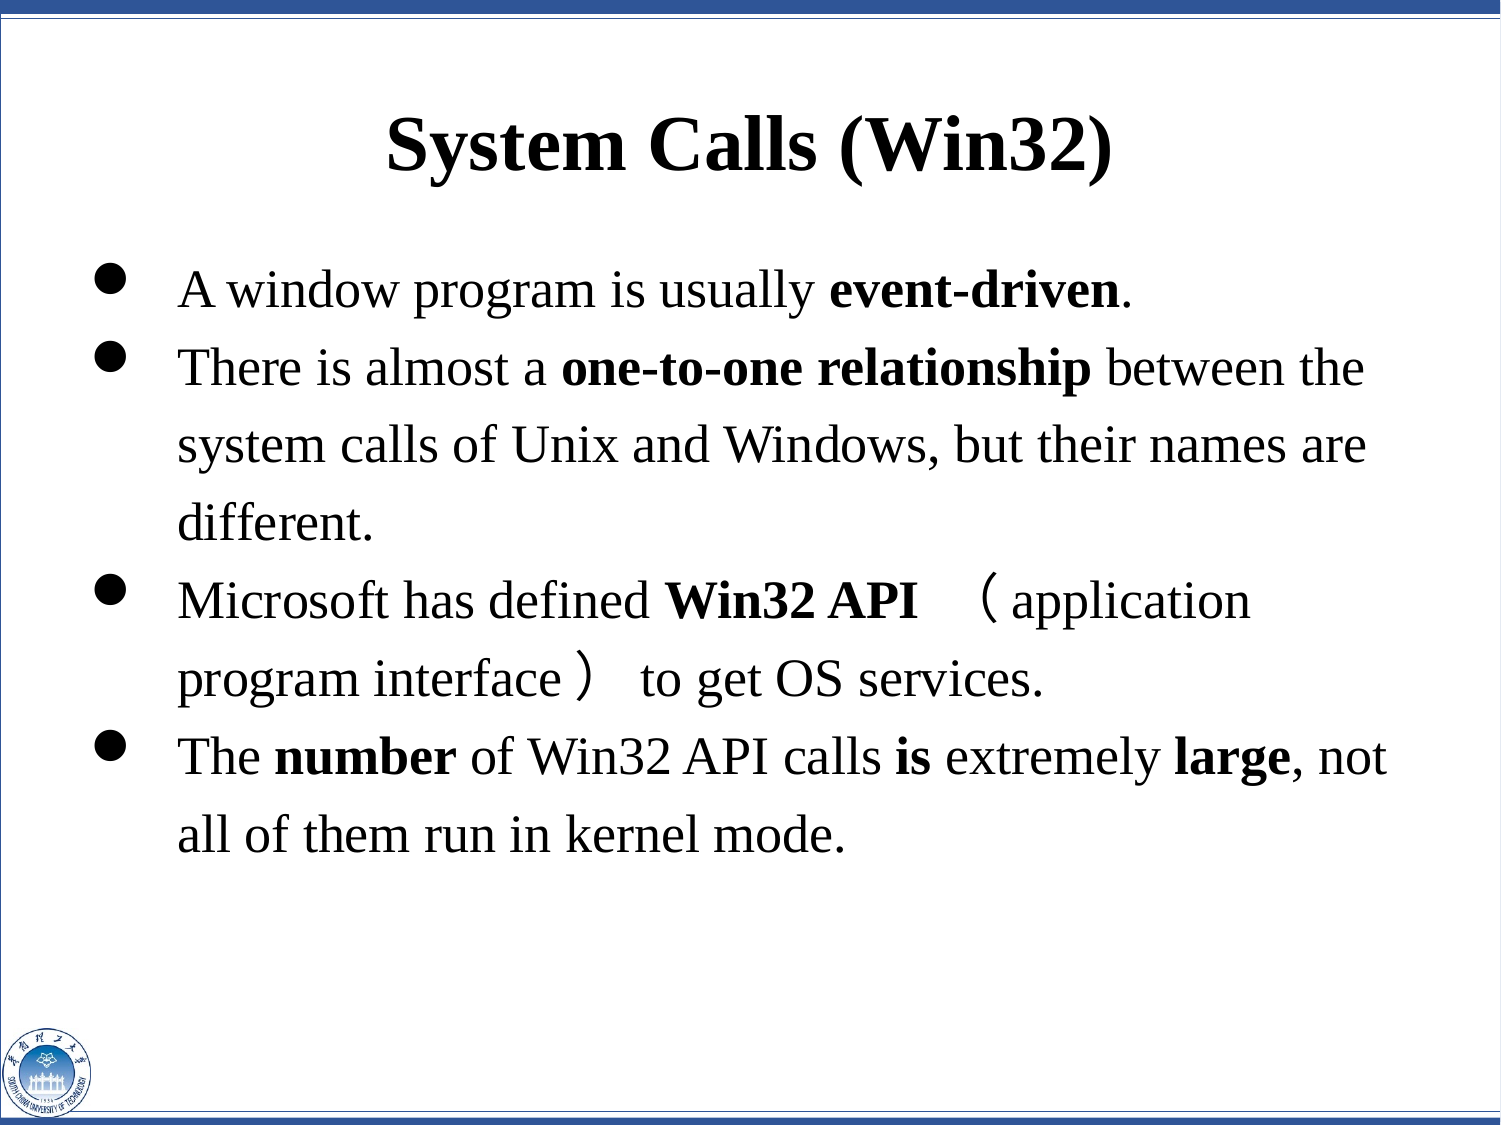

System Calls (Win32)
A window program is usually event-driven.
There is almost a one-to-one relationship between the system calls of Unix and Windows, but their names are different.
Microsoft has defined Win32 API （application program interface）to get OS services.
The number of Win32 API calls is extremely large, not all of them run in kernel mode.